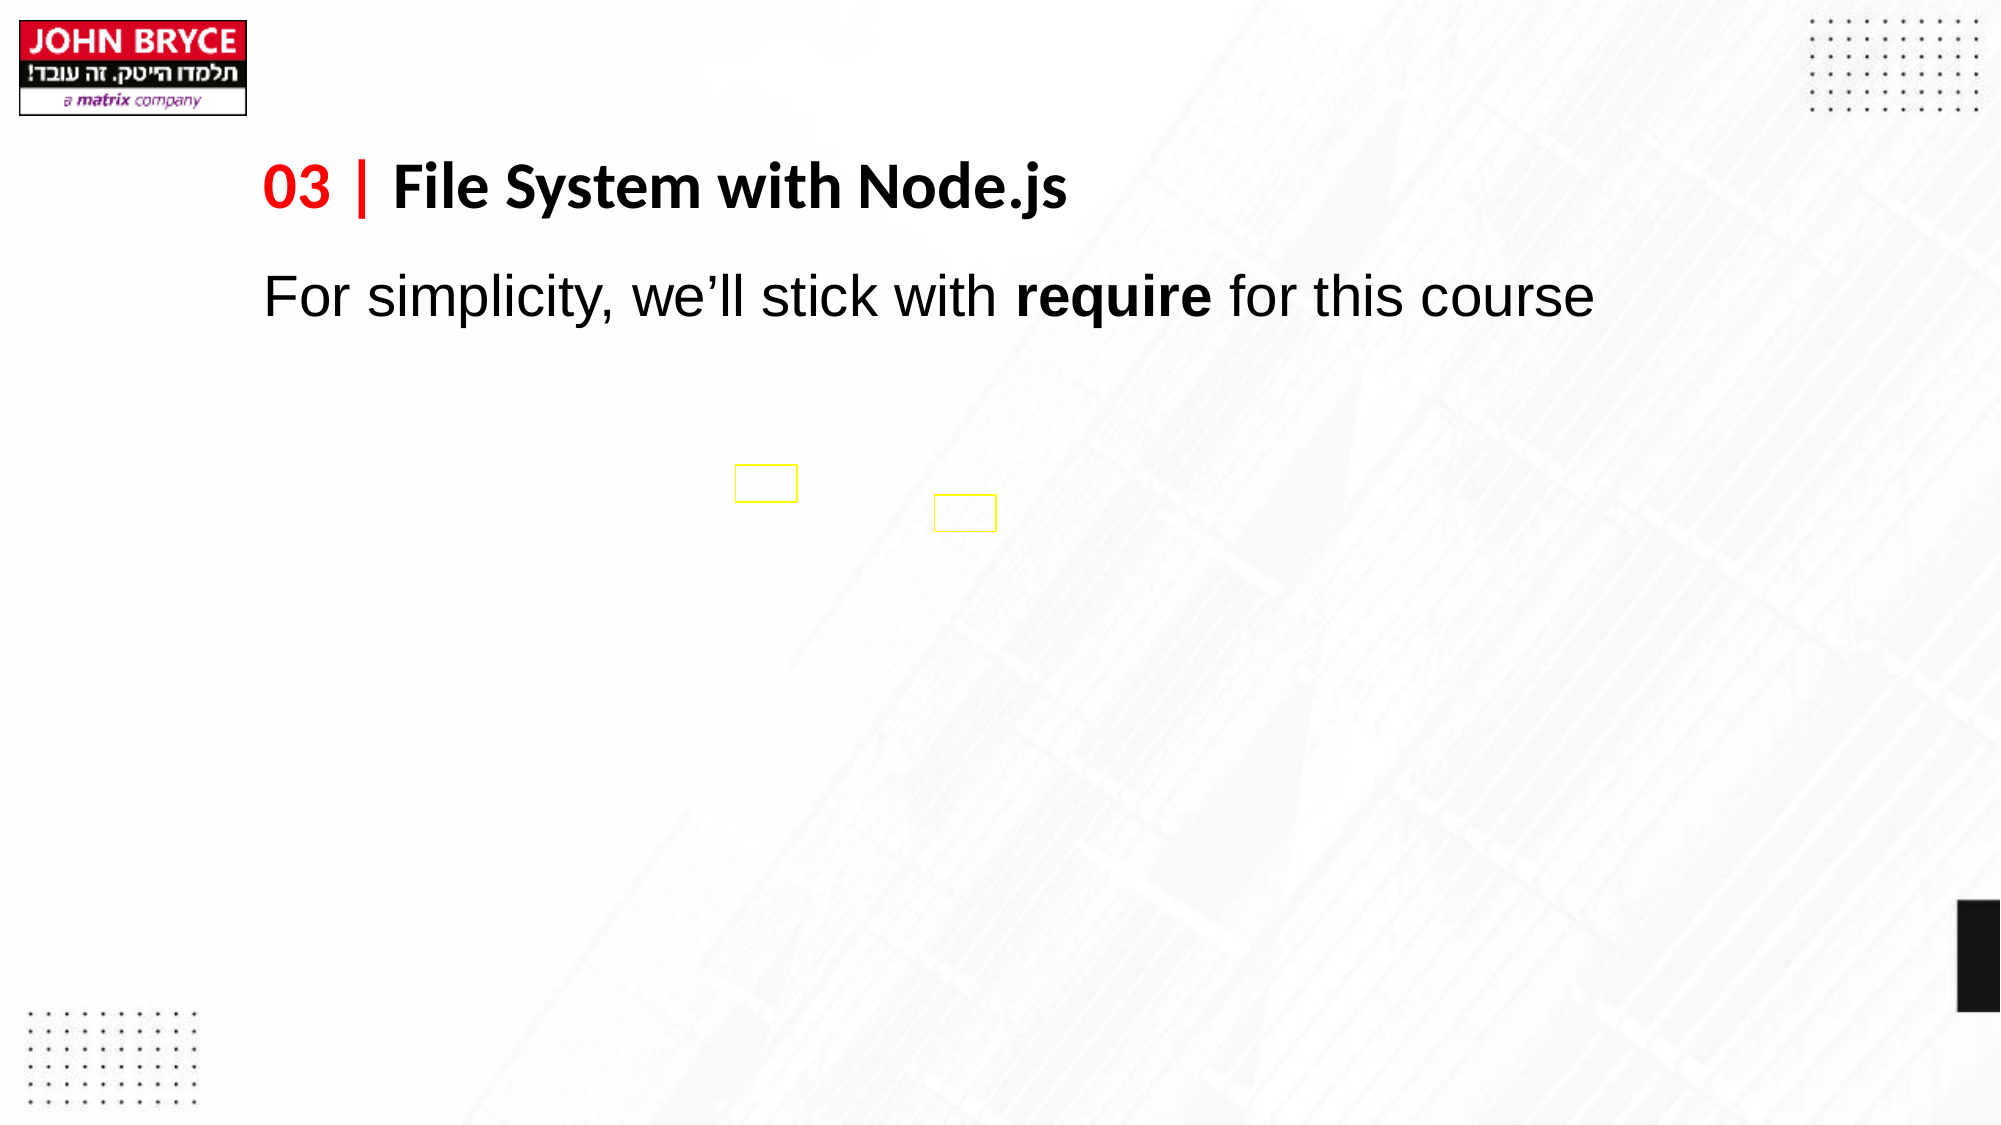

# 03 | File System with Node.js

For simplicity, we’ll stick with require for this course